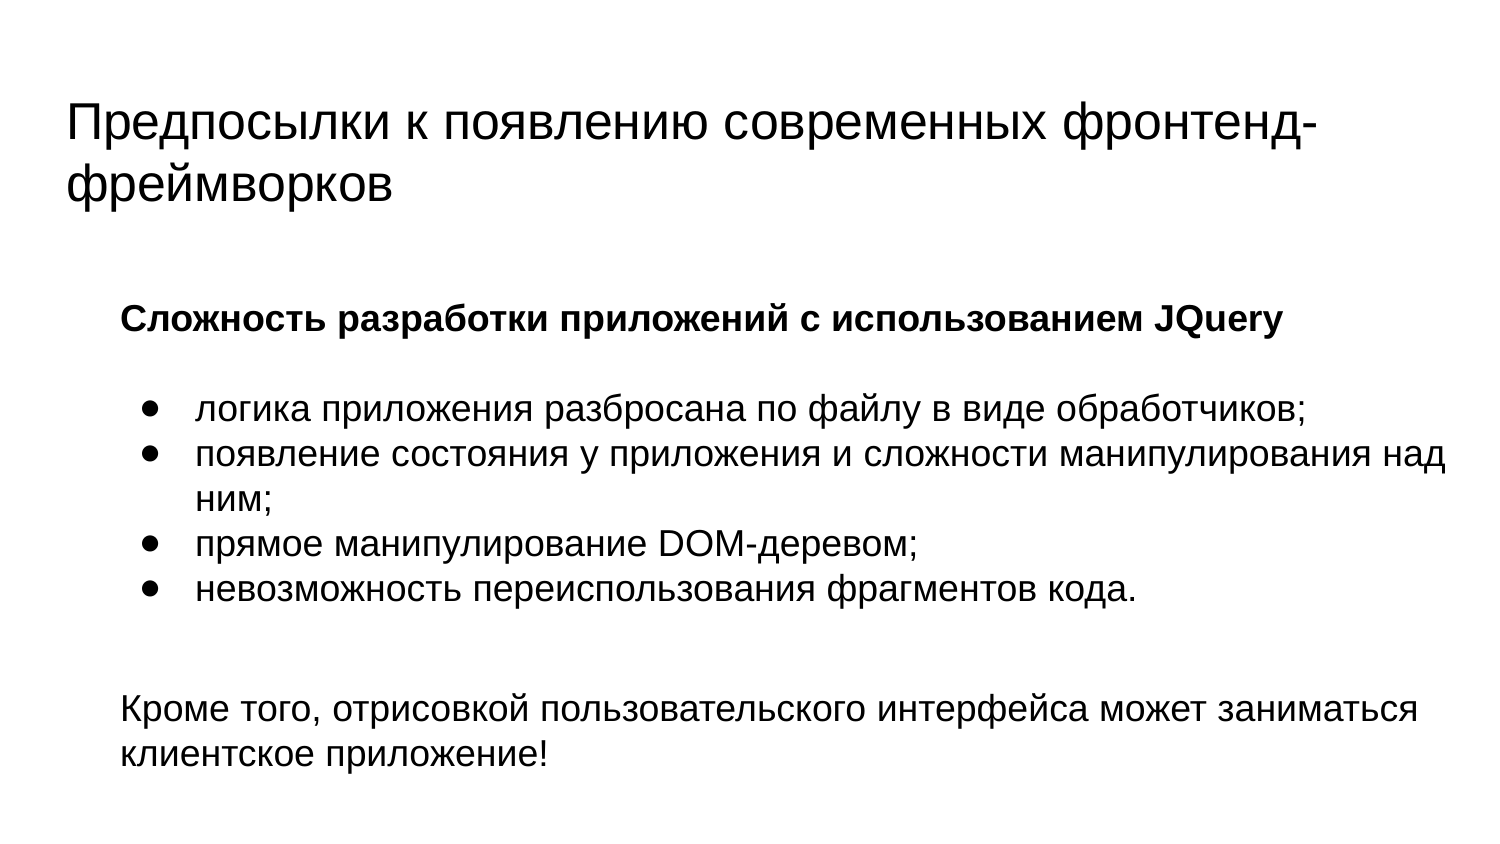

# Предпосылки к появлению современных фронтенд-фреймворков
Сложность разработки приложений с использованием JQuery

логика приложения разбросана по файлу в виде обработчиков;
появление состояния у приложения и сложности манипулирования над ним;
прямое манипулирование DOM-деревом;
невозможность переиспользования фрагментов кода.
Кроме того, отрисовкой пользовательского интерфейса может заниматься клиентское приложение!